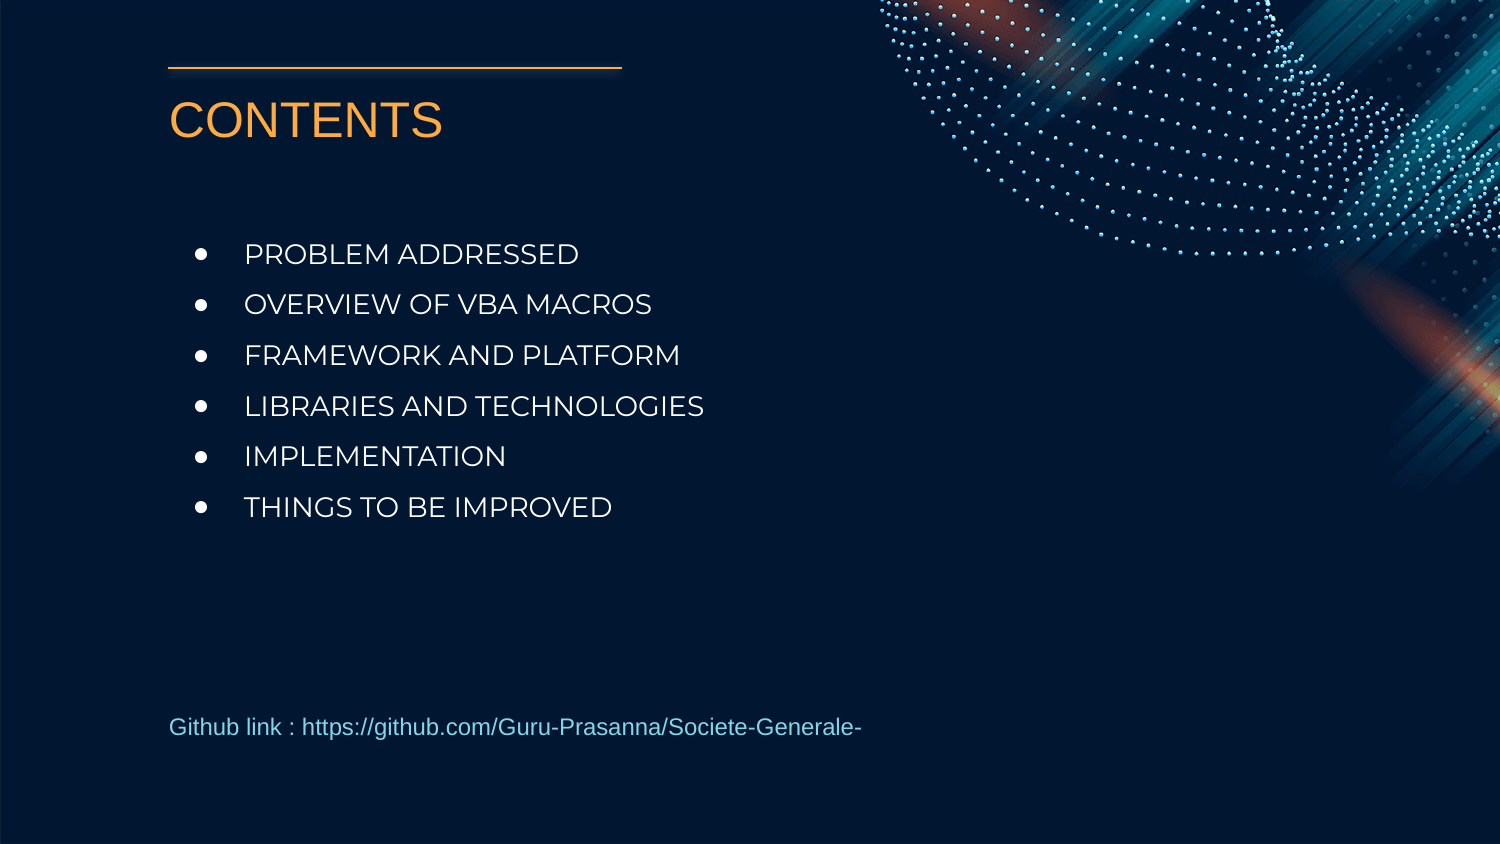

# CONTENTS
PROBLEM ADDRESSED
OVERVIEW OF VBA MACROS
FRAMEWORK AND PLATFORM
LIBRARIES AND TECHNOLOGIES
IMPLEMENTATION
THINGS TO BE IMPROVED
Github link : https://github.com/Guru-Prasanna/Societe-Generale-